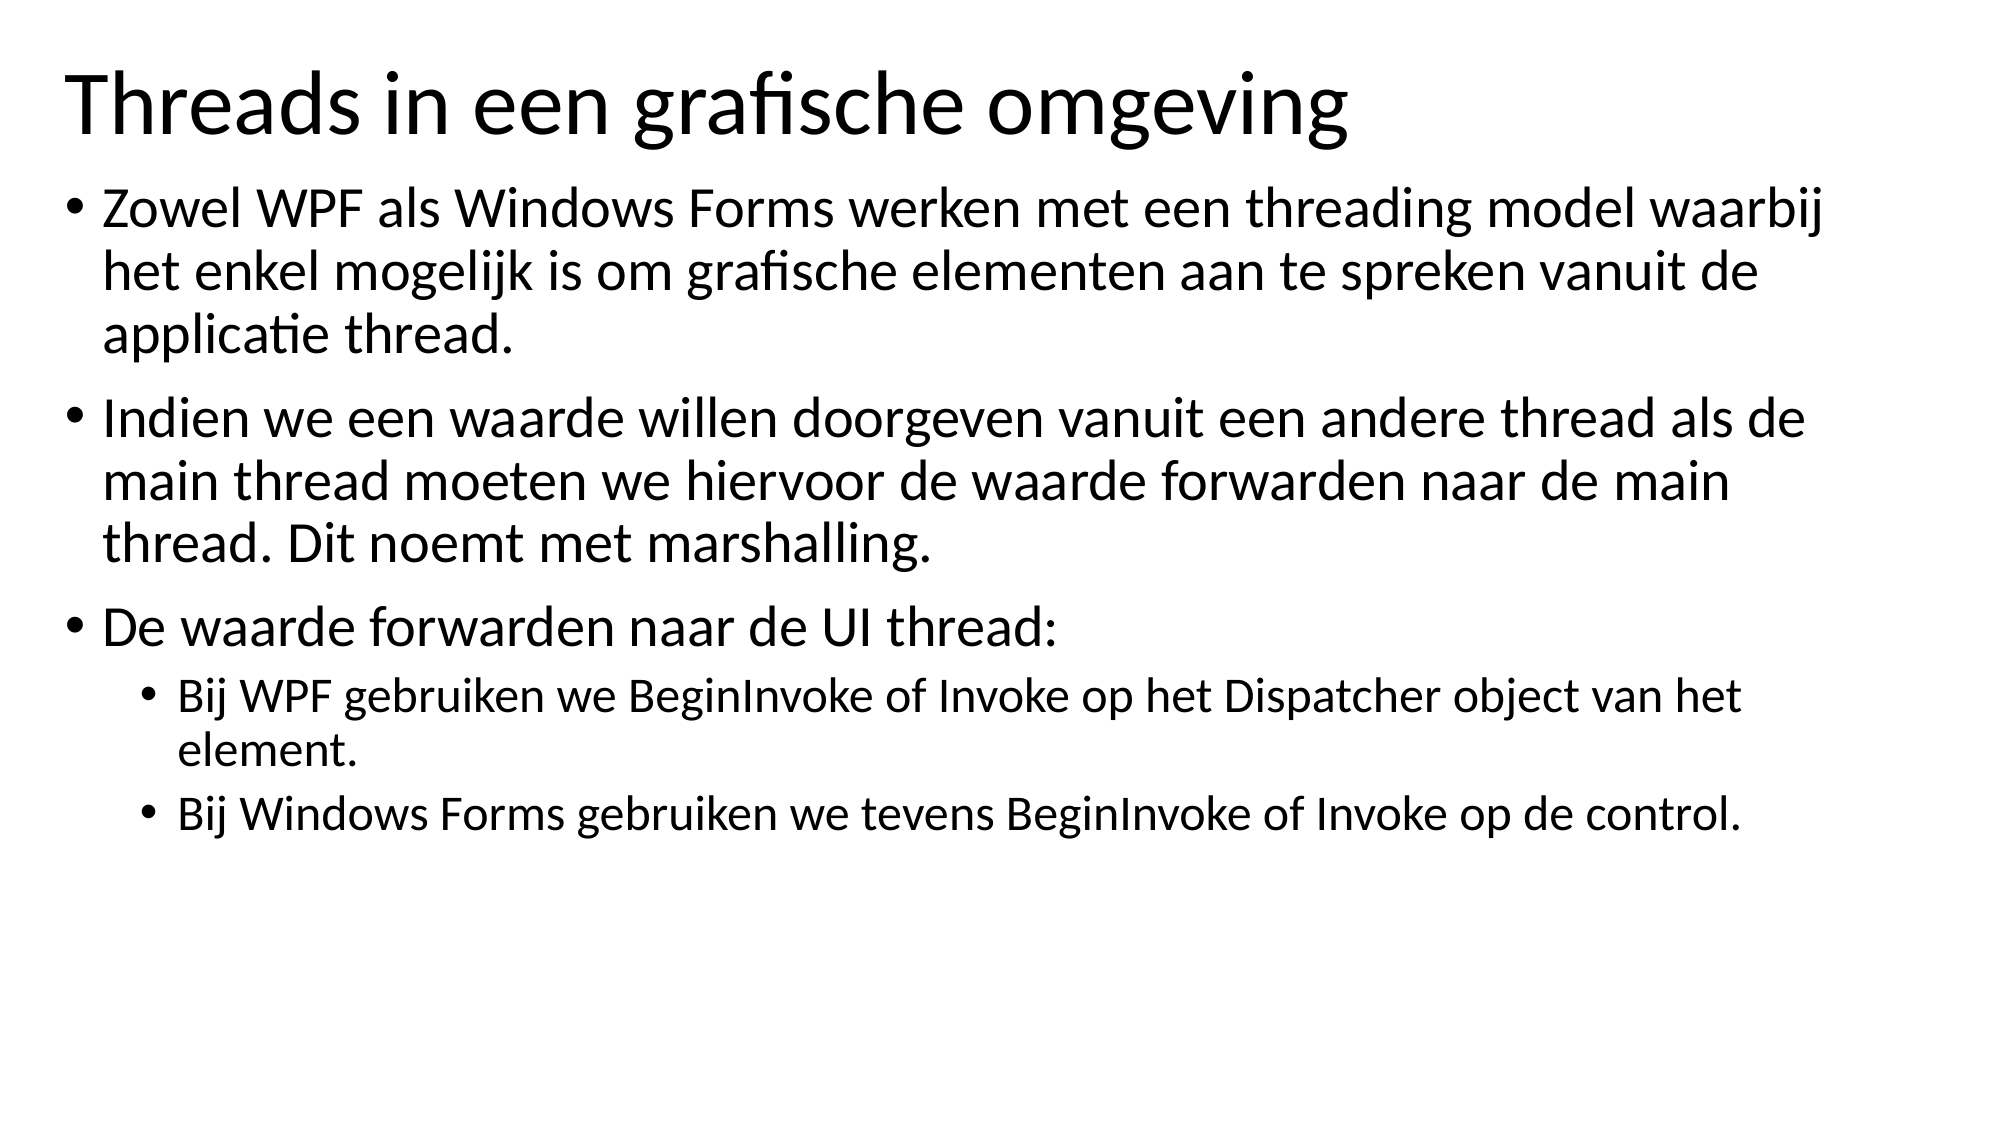

# Threads in een grafische omgeving
Zowel WPF als Windows Forms werken met een threading model waarbij het enkel mogelijk is om grafische elementen aan te spreken vanuit de applicatie thread.
Indien we een waarde willen doorgeven vanuit een andere thread als de main thread moeten we hiervoor de waarde forwarden naar de main thread. Dit noemt met marshalling.
De waarde forwarden naar de UI thread:
Bij WPF gebruiken we BeginInvoke of Invoke op het Dispatcher object van het element.
Bij Windows Forms gebruiken we tevens BeginInvoke of Invoke op de control.